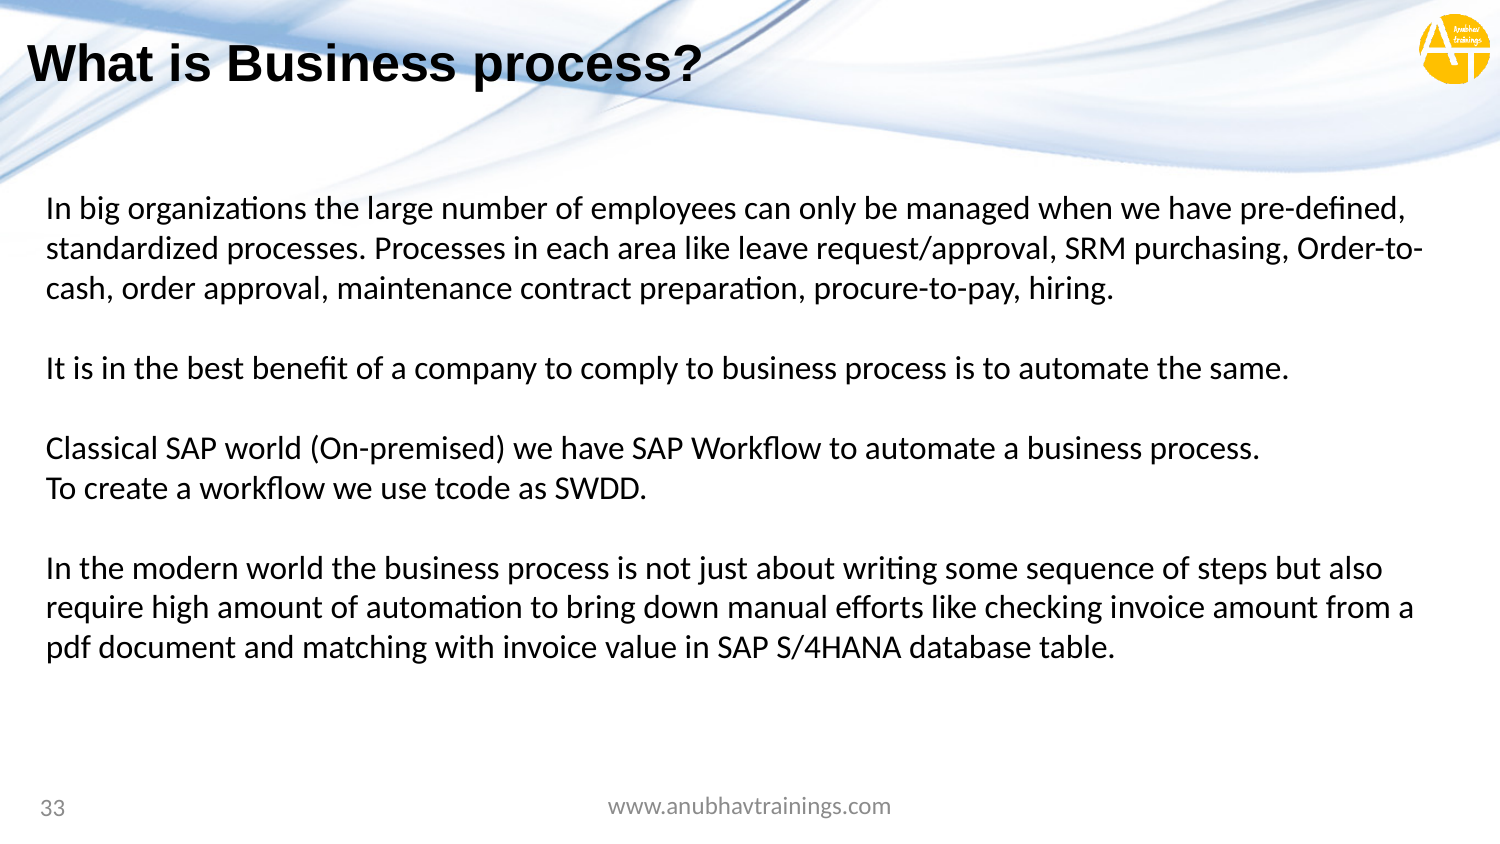

# What is Business process?
In big organizations the large number of employees can only be managed when we have pre-defined, standardized processes. Processes in each area like leave request/approval, SRM purchasing, Order-to-cash, order approval, maintenance contract preparation, procure-to-pay, hiring.

It is in the best benefit of a company to comply to business process is to automate the same.

Classical SAP world (On-premised) we have SAP Workflow to automate a business process.
To create a workflow we use tcode as SWDD.

In the modern world the business process is not just about writing some sequence of steps but also require high amount of automation to bring down manual efforts like checking invoice amount from a pdf document and matching with invoice value in SAP S/4HANA database table.
www.anubhavtrainings.com
33